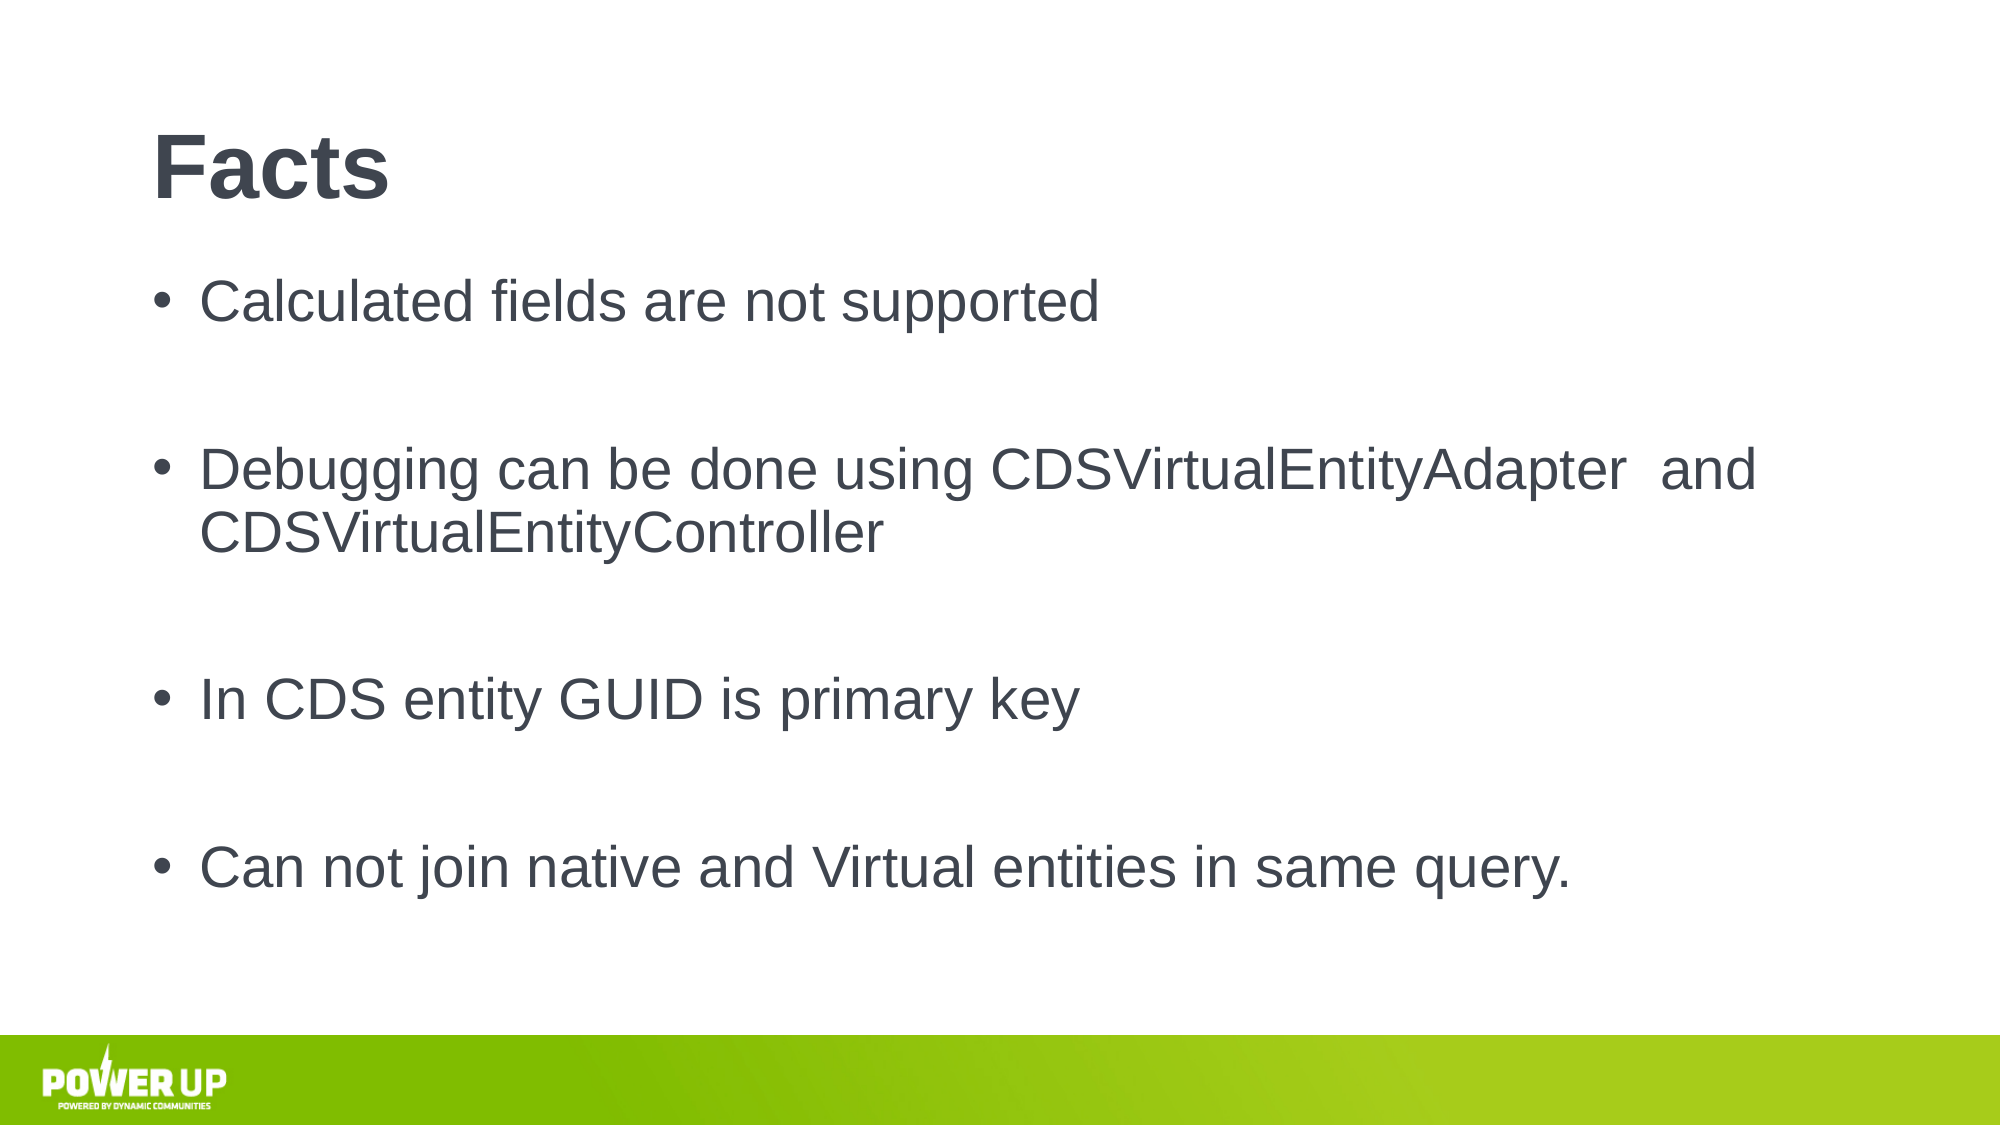

# Facts
Calculated fields are not supported

Debugging can be done using CDSVirtualEntityAdapter  and CDSVirtualEntityController

In CDS entity GUID is primary key

Can not join native and Virtual entities in same query.